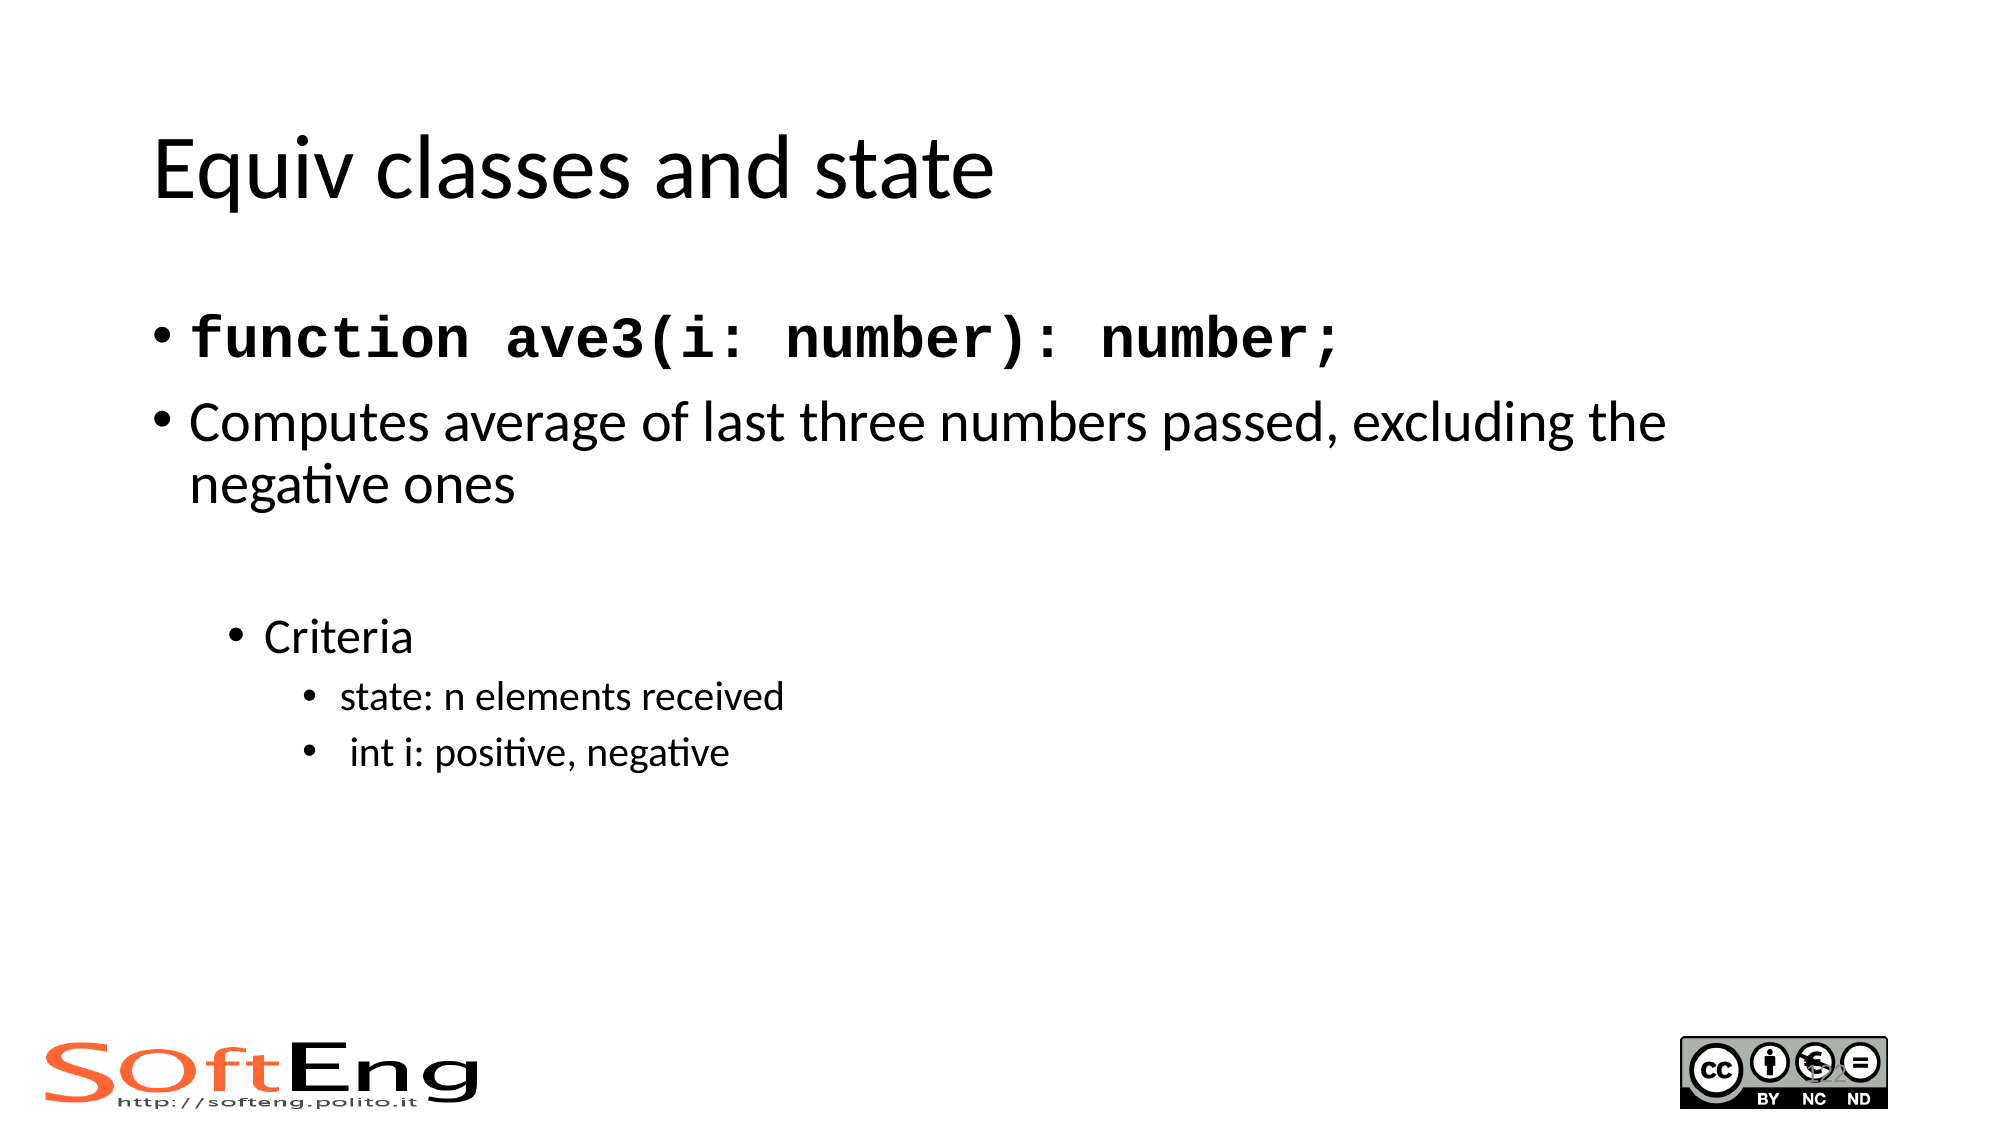

# Equiv classes and state
function ave3(i: number): number;
Computes average of last three numbers passed, excluding the negative ones

Criteria
state: n elements received
 int i: positive, negative
122